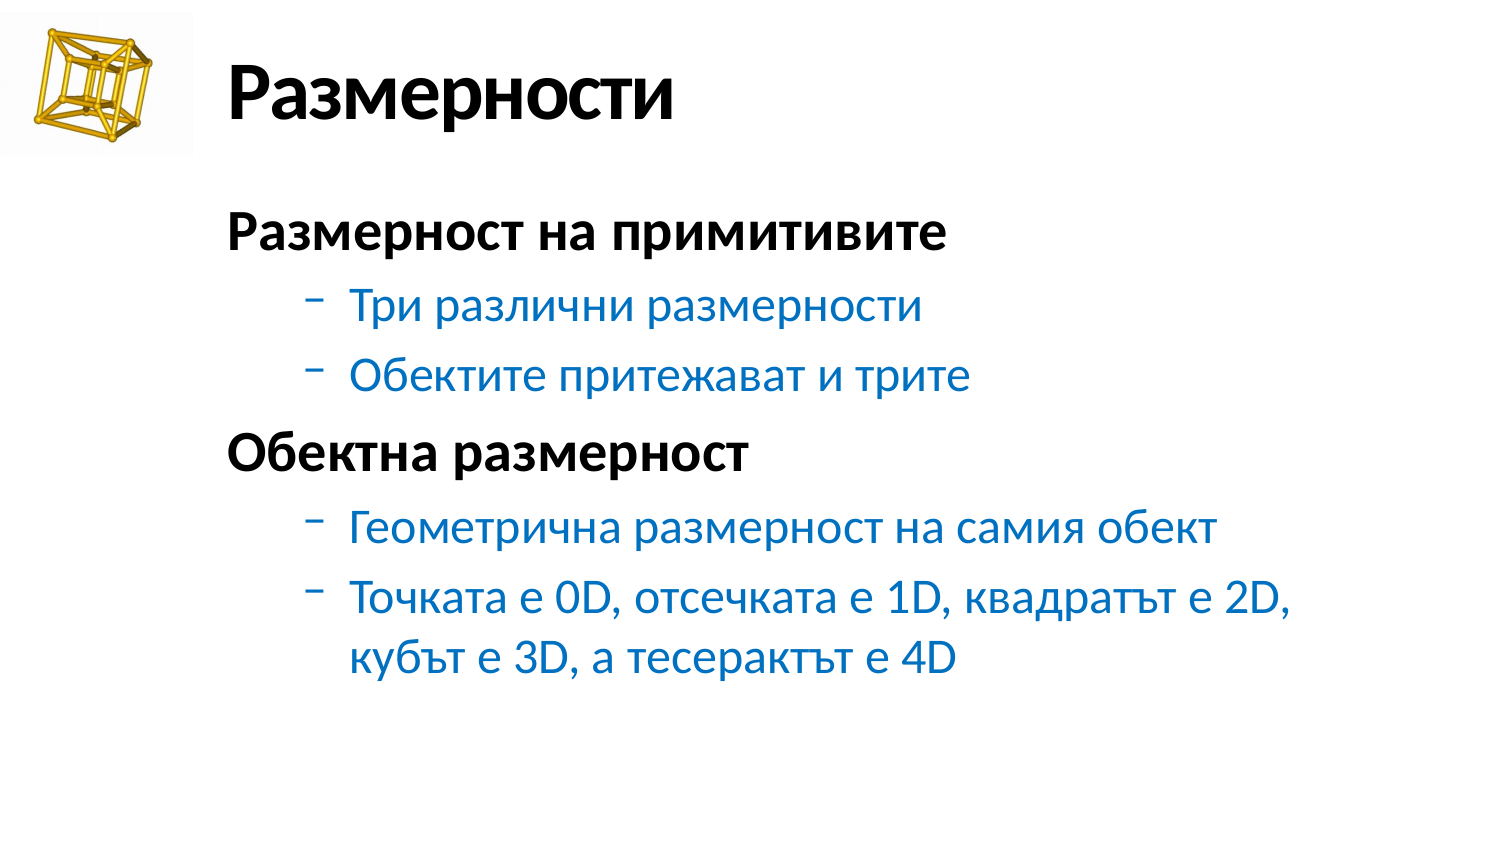

# Размерности
Размерност на примитивите
Три различни размерности
Обектите притежават и трите
Обектна размерност
Геометрична размерност на самия обект
Точката е 0D, отсечката е 1D, квадратът е 2D,
кубът е 3D, а тесерактът е 4D